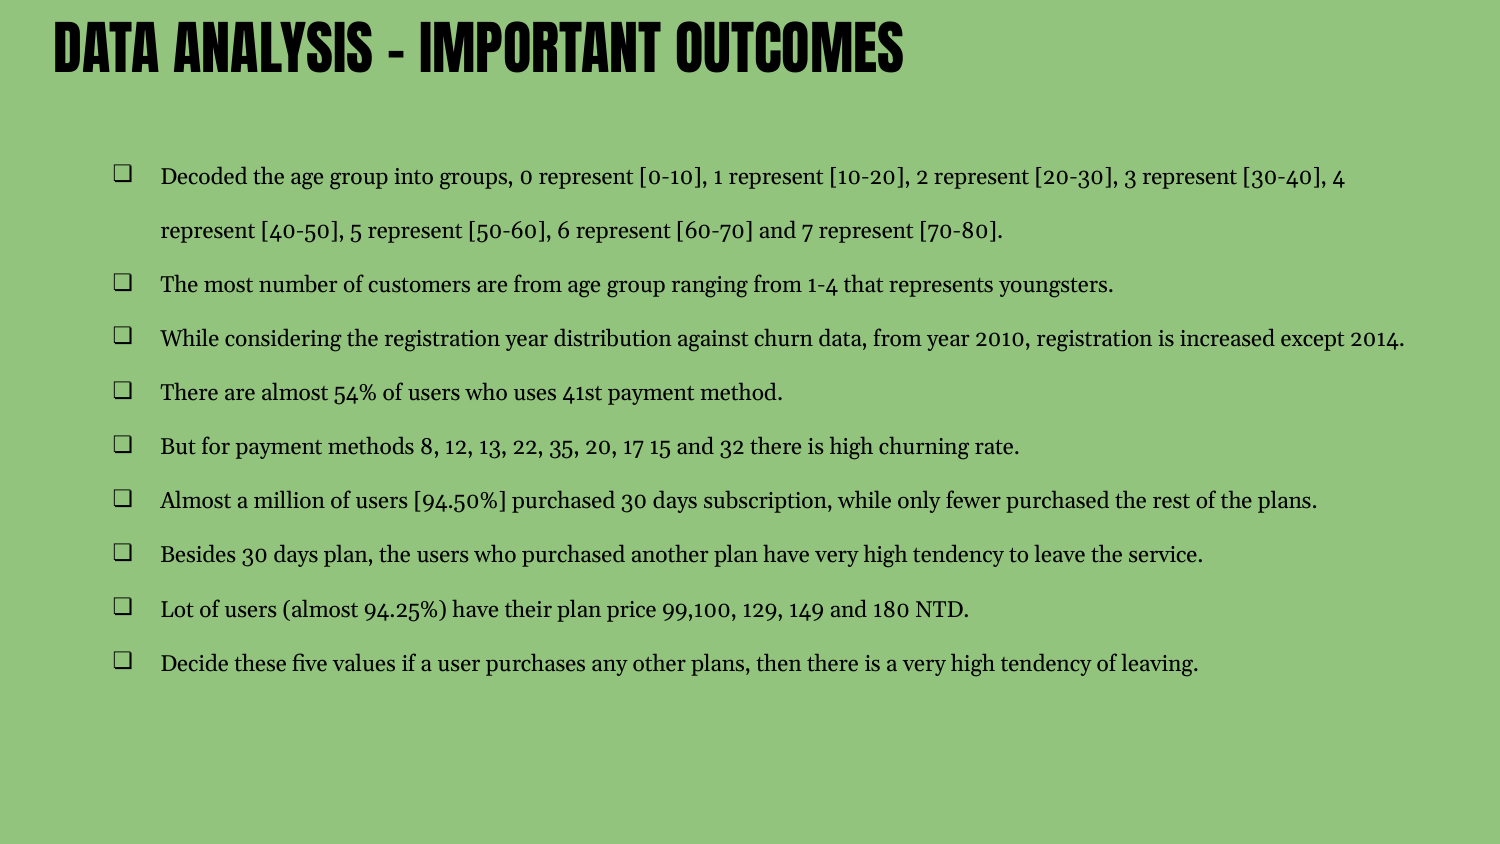

# DATA ANALYSIS - IMPORTANT OUTCOMES

Decoded the age group into groups, 0 represent [0-10], 1 represent [10-20], 2 represent [20-30], 3 represent [30-40], 4 represent [40-50], 5 represent [50-60], 6 represent [60-70] and 7 represent [70-80].
The most number of customers are from age group ranging from 1-4 that represents youngsters.
While considering the registration year distribution against churn data, from year 2010, registration is increased except 2014.
There are almost 54% of users who uses 41st payment method.
But for payment methods 8, 12, 13, 22, 35, 20, 17 15 and 32 there is high churning rate.
Almost a million of users [94.50%] purchased 30 days subscription, while only fewer purchased the rest of the plans.
Besides 30 days plan, the users who purchased another plan have very high tendency to leave the service.
Lot of users (almost 94.25%) have their plan price 99,100, 129, 149 and 180 NTD.
Decide these five values if a user purchases any other plans, then there is a very high tendency of leaving.